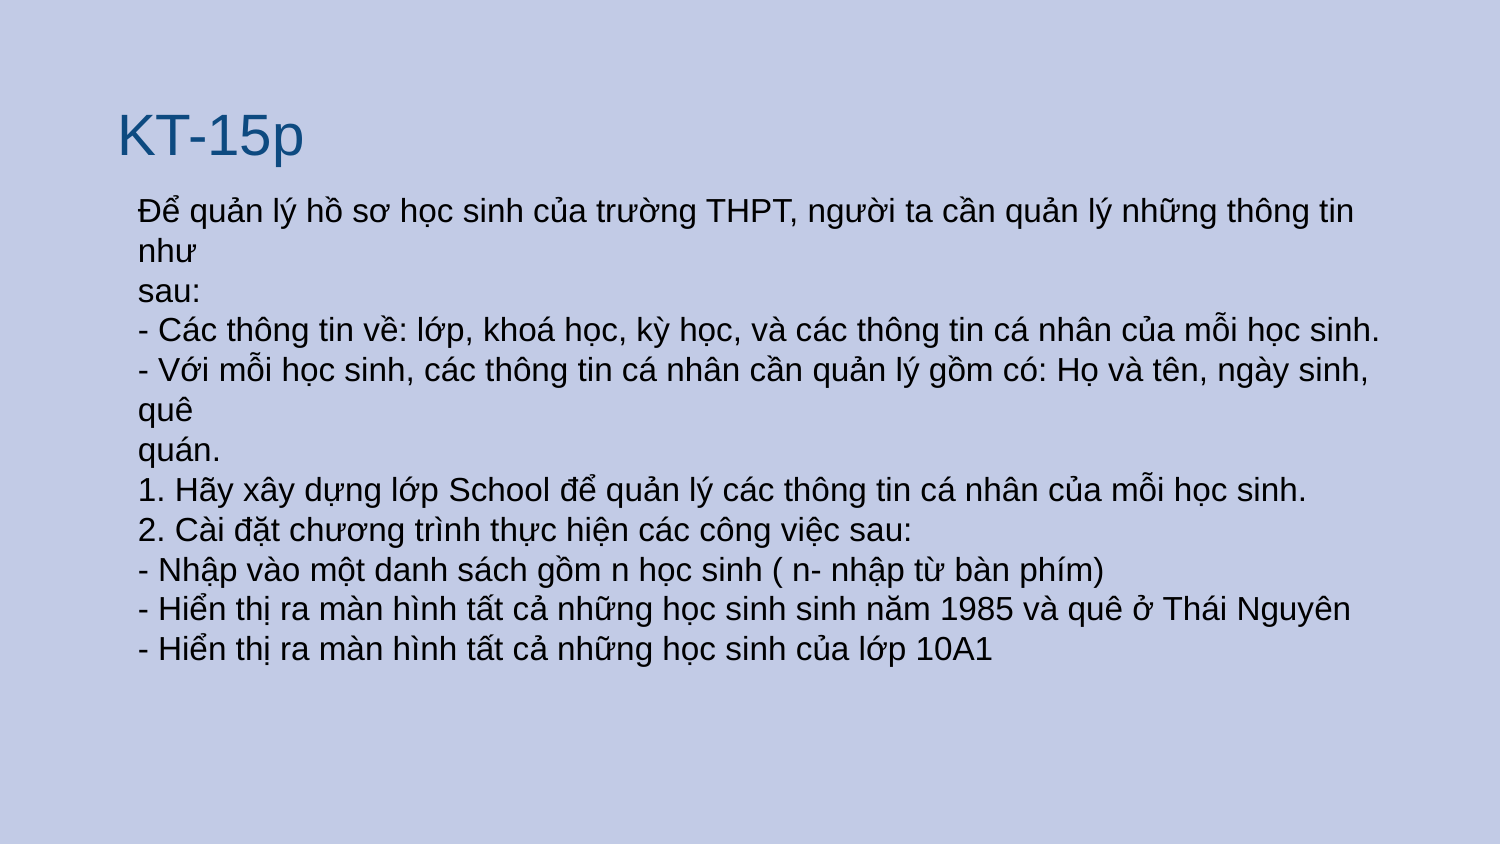

# KT-15p
Để quản lý hồ sơ học sinh của trường THPT, người ta cần quản lý những thông tin như
sau:
- Các thông tin về: lớp, khoá học, kỳ học, và các thông tin cá nhân của mỗi học sinh.
- Với mỗi học sinh, các thông tin cá nhân cần quản lý gồm có: Họ và tên, ngày sinh, quê
quán.
1. Hãy xây dựng lớp School để quản lý các thông tin cá nhân của mỗi học sinh.
2. Cài đặt chương trình thực hiện các công việc sau:
- Nhập vào một danh sách gồm n học sinh ( n- nhập từ bàn phím)
- Hiển thị ra màn hình tất cả những học sinh sinh năm 1985 và quê ở Thái Nguyên
- Hiển thị ra màn hình tất cả những học sinh của lớp 10A1